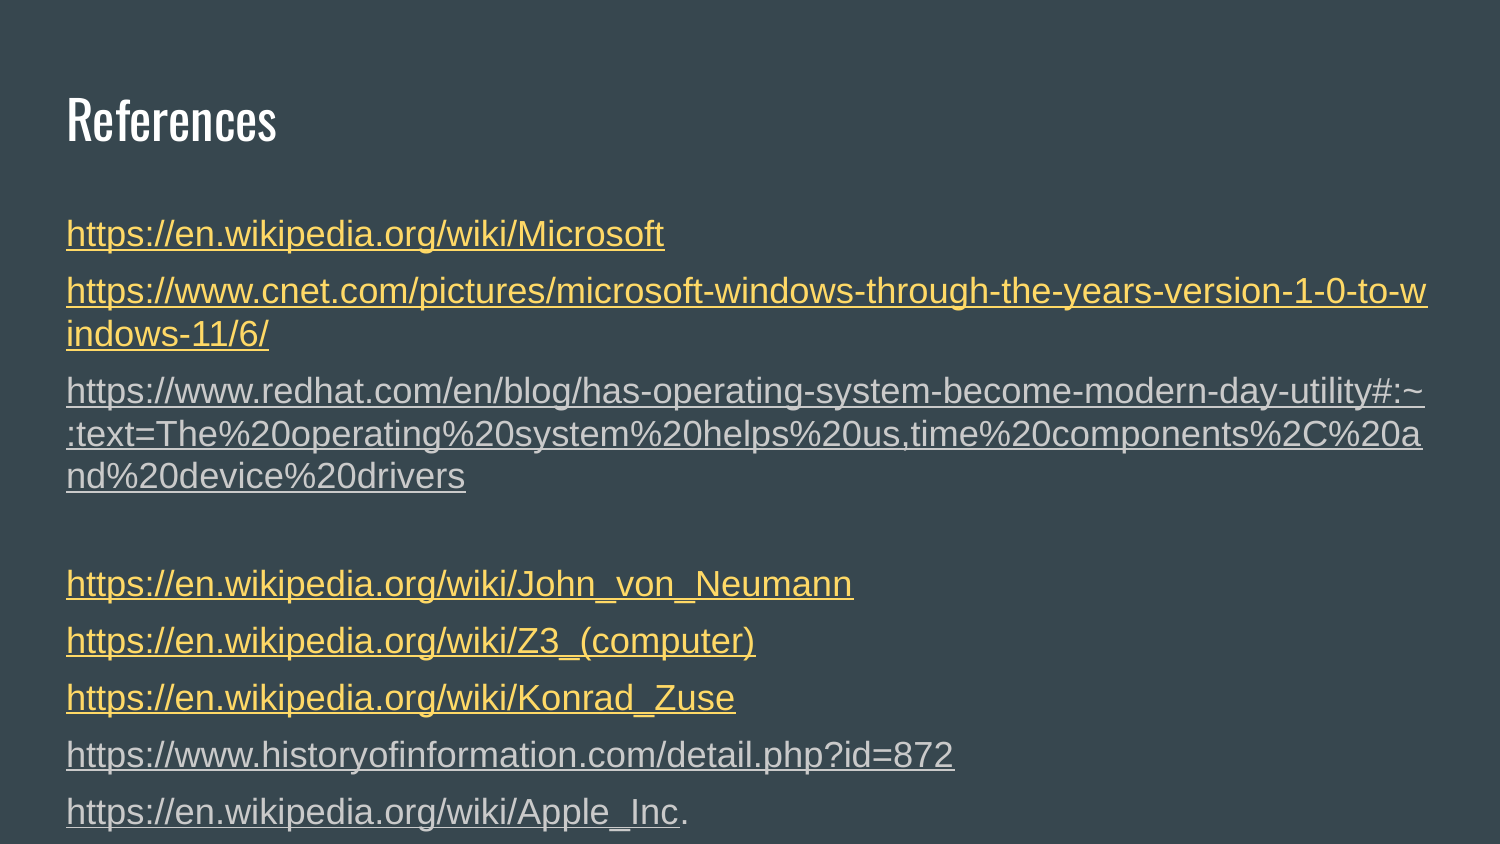

# References
https://en.wikipedia.org/wiki/Microsoft
https://www.cnet.com/pictures/microsoft-windows-through-the-years-version-1-0-to-windows-11/6/
https://www.redhat.com/en/blog/has-operating-system-become-modern-day-utility#:~:text=The%20operating%20system%20helps%20us,time%20components%2C%20and%20device%20drivers
https://en.wikipedia.org/wiki/John_von_Neumann
https://en.wikipedia.org/wiki/Z3_(computer)
https://en.wikipedia.org/wiki/Konrad_Zuse
https://www.historyofinformation.com/detail.php?id=872
https://en.wikipedia.org/wiki/Apple_Inc.
https://edu.gcfglobal.org/en/computerbasics/inside-a-computer/1/